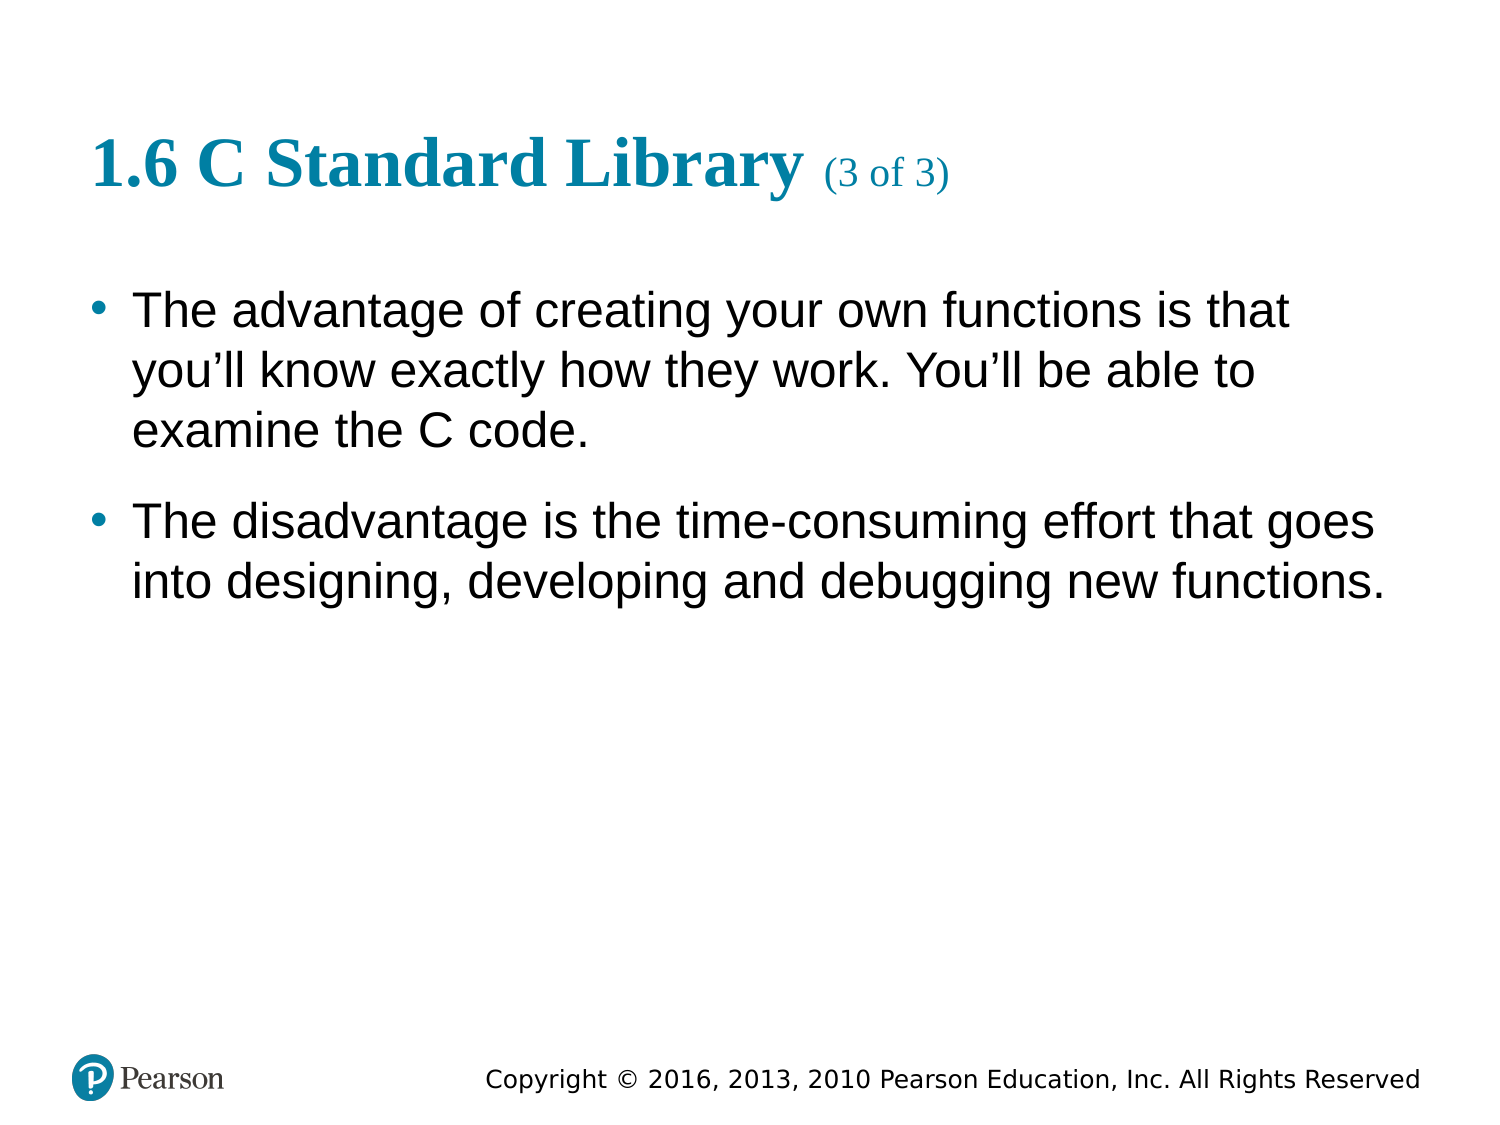

# 1.6 C Standard Library (3 of 3)
The advantage of creating your own functions is that you’ll know exactly how they work. You’ll be able to examine the C code.
The disadvantage is the time-consuming effort that goes into designing, developing and debugging new functions.